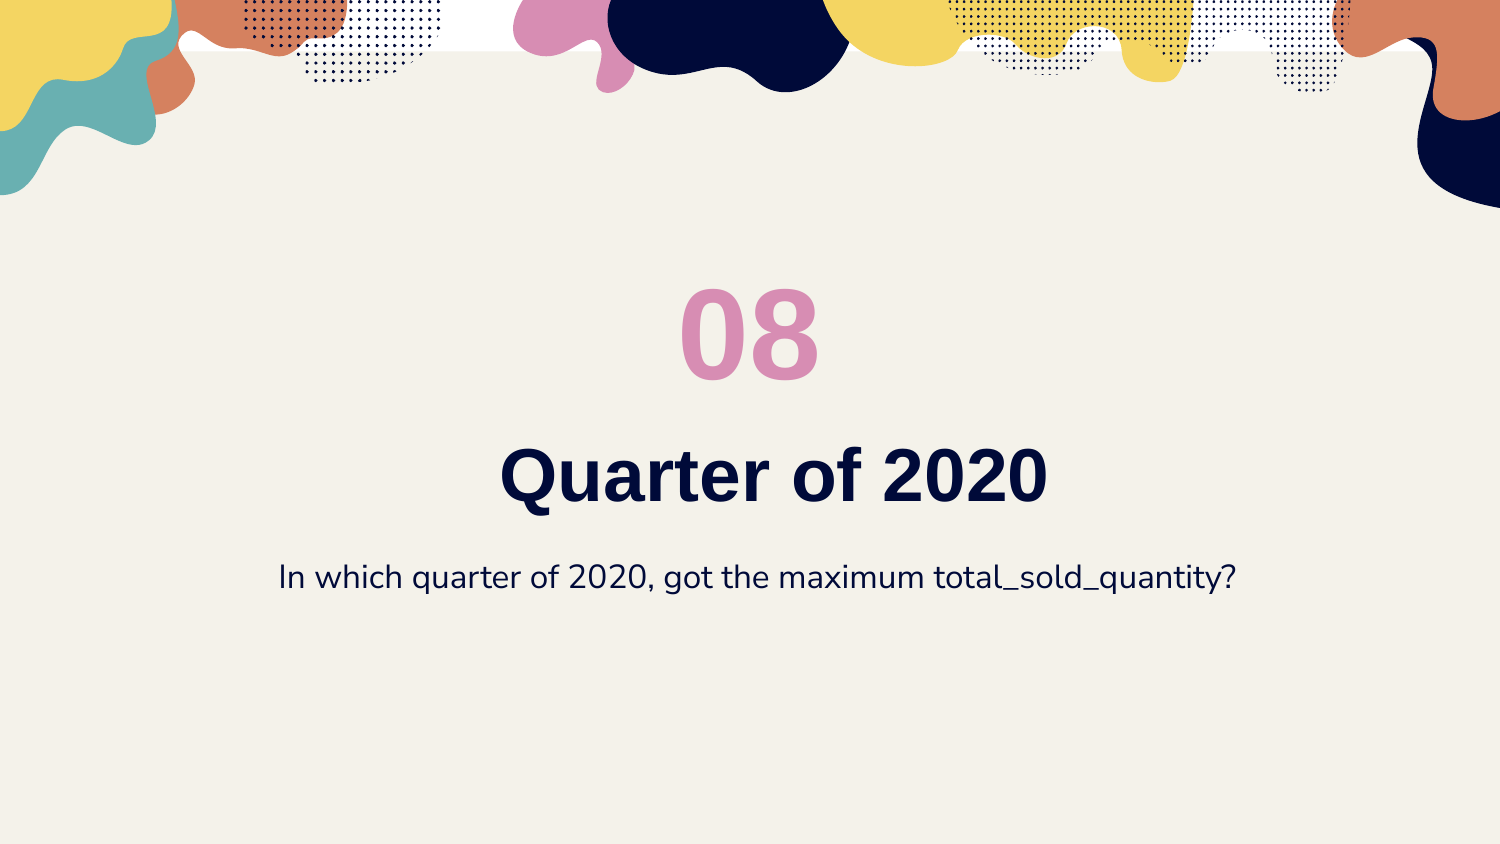

08
# Quarter of 2020
In which quarter of 2020, got the maximum total_sold_quantity?